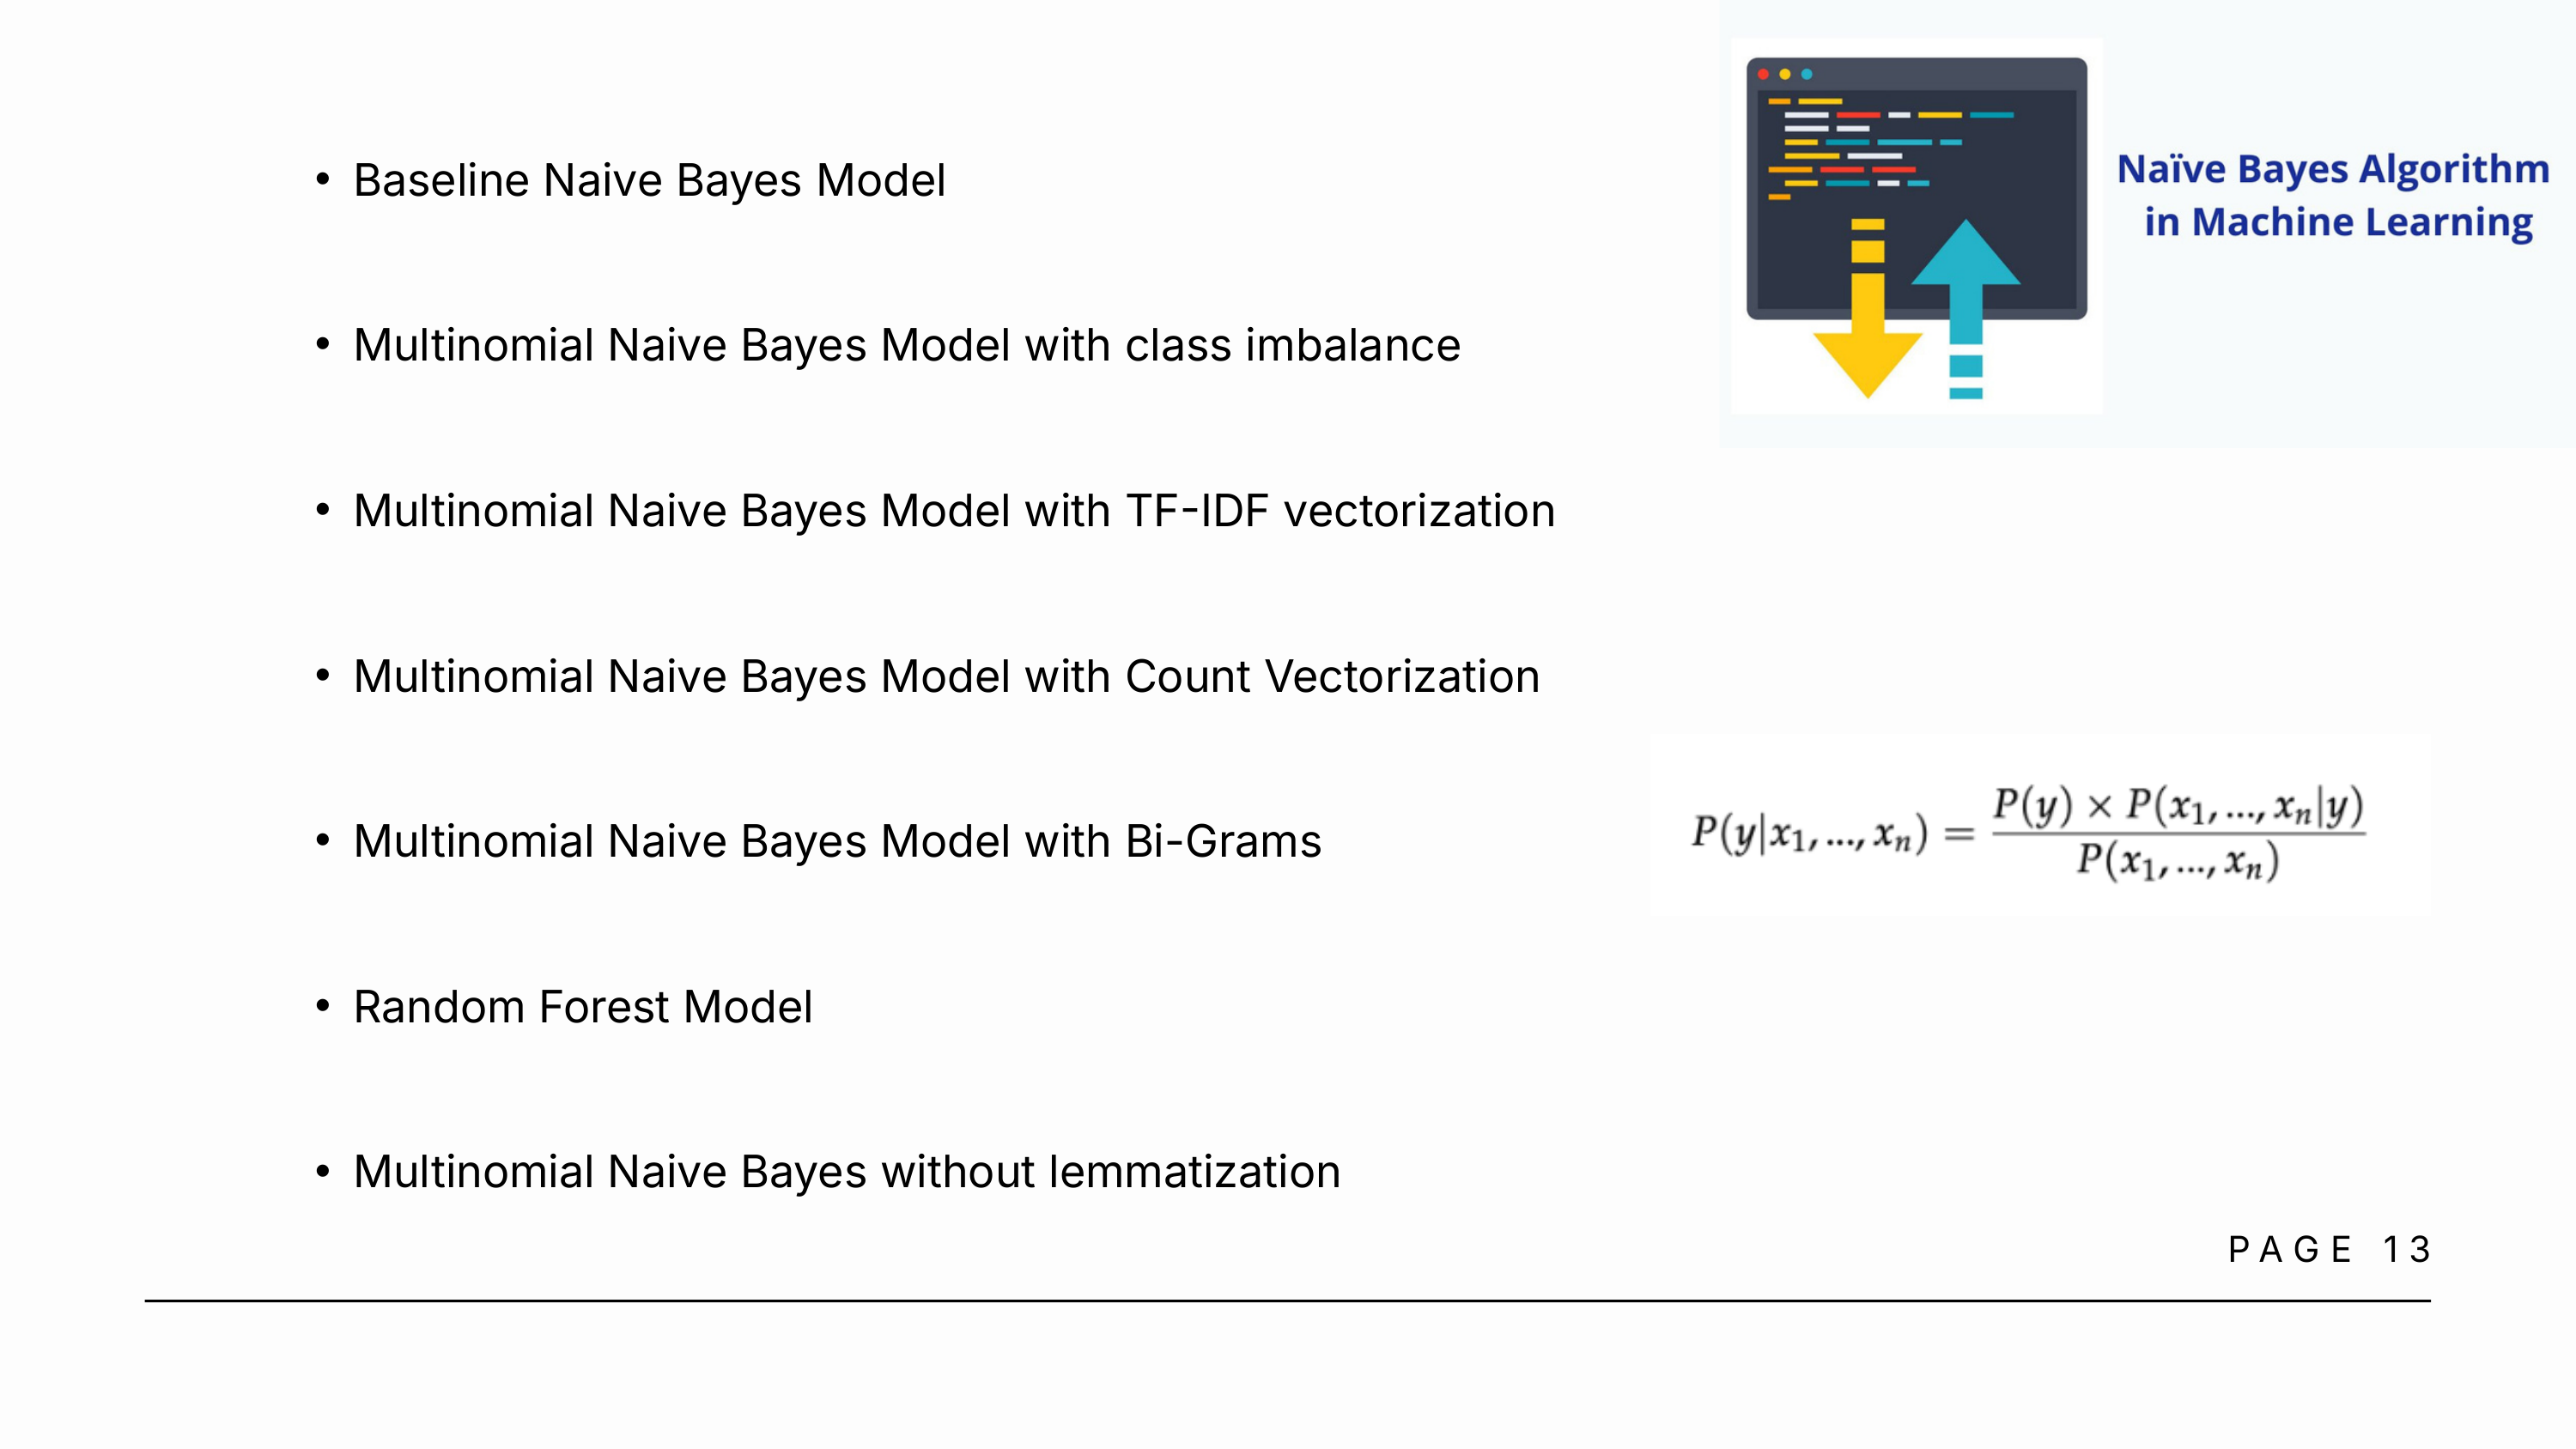

Baseline Naive Bayes Model

Multinomial Naive Bayes Model with class imbalance

Multinomial Naive Bayes Model with TF-IDF vectorization

Multinomial Naive Bayes Model with Count Vectorization

Multinomial Naive Bayes Model with Bi-Grams

Random Forest Model

Multinomial Naive Bayes without lemmatization

PAGE 13